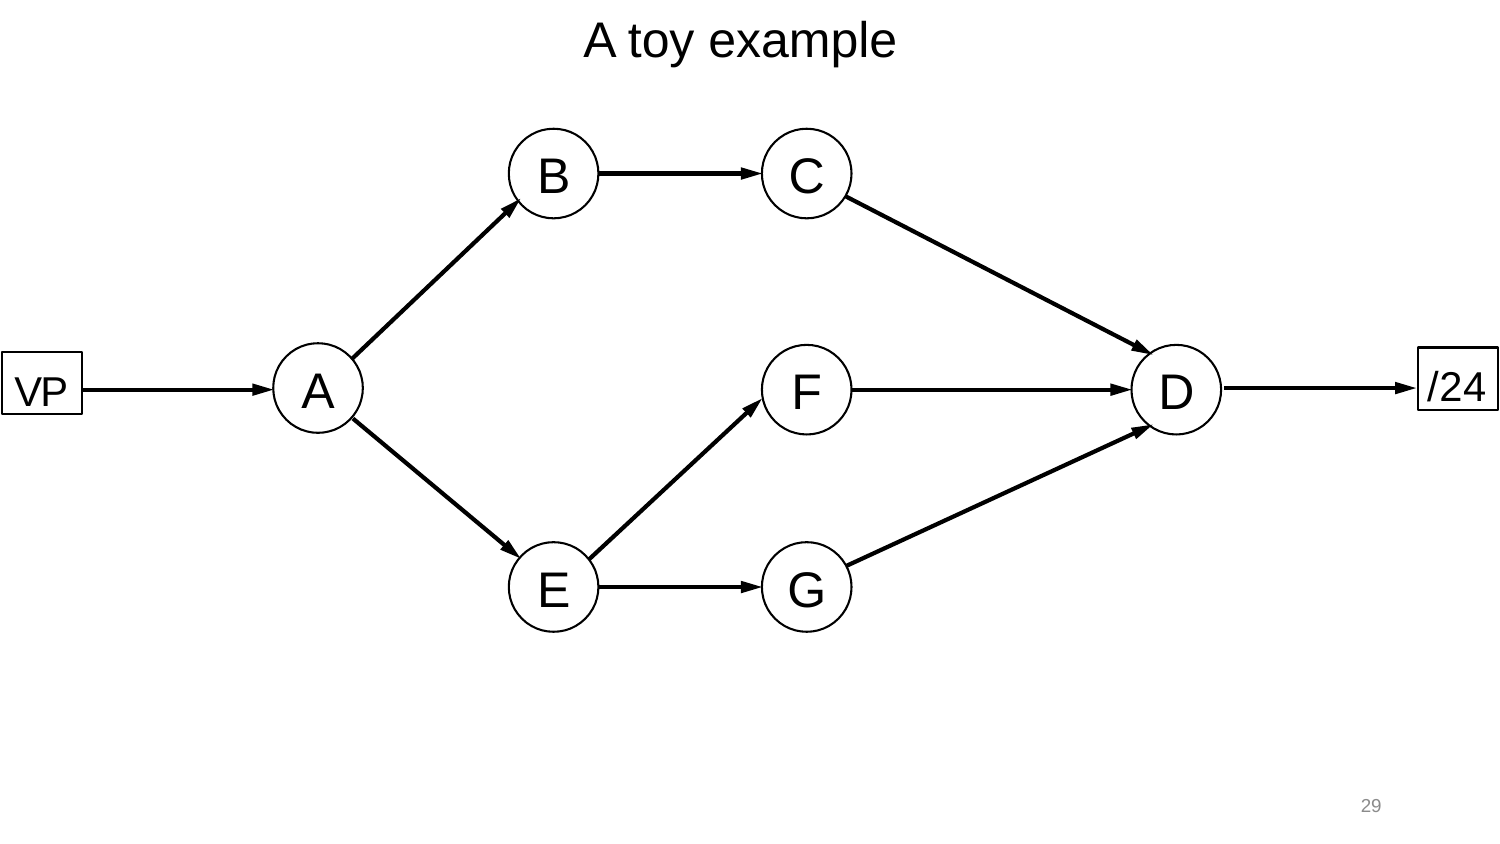

A toy example
B
C

A
F
D
/24
VP

E
G

29